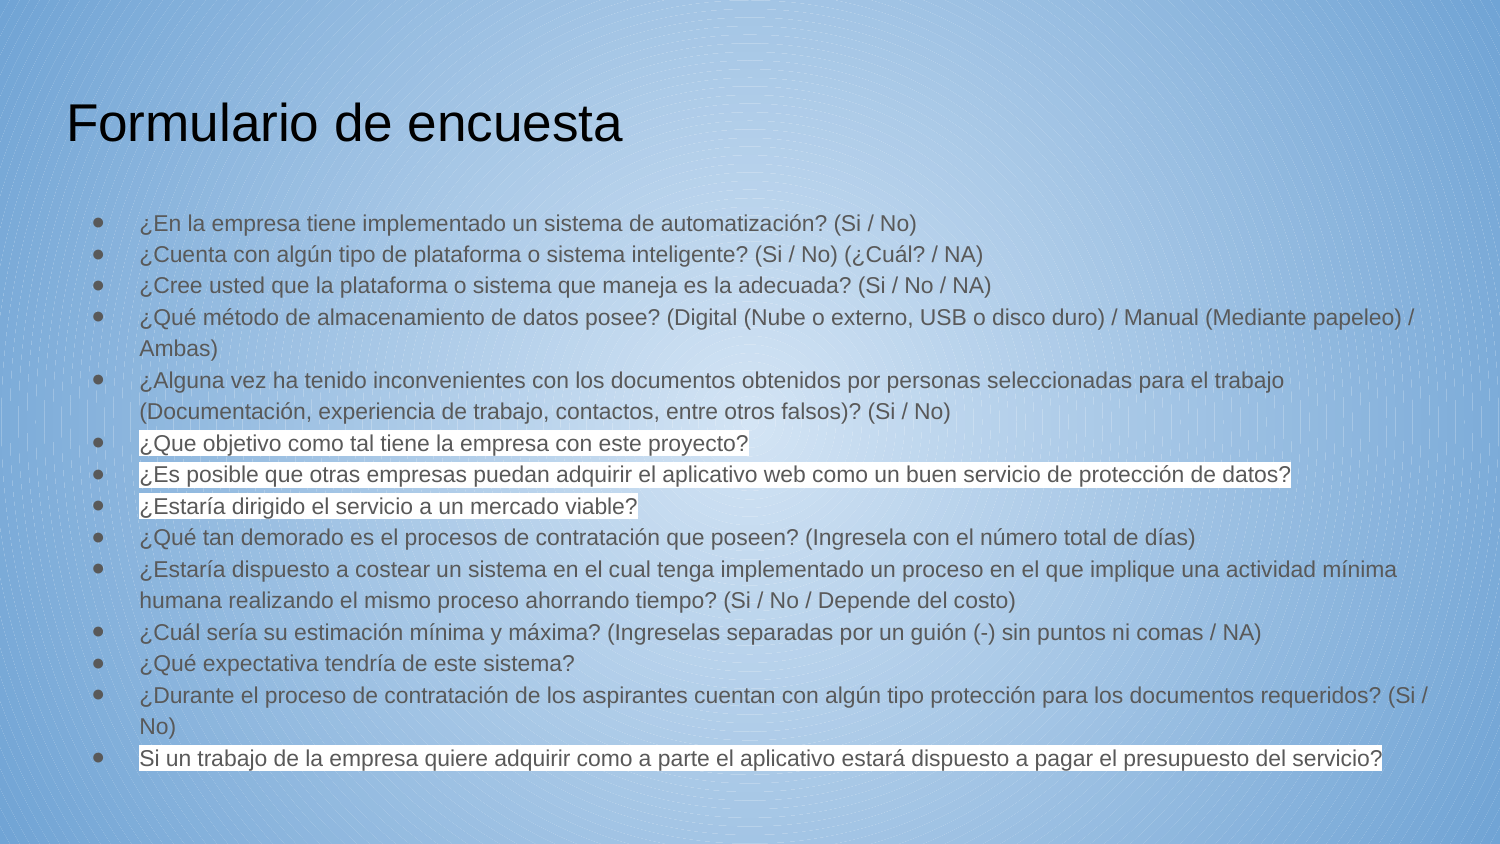

# Formulario de encuesta
¿En la empresa tiene implementado un sistema de automatización? (Si / No)
¿Cuenta con algún tipo de plataforma o sistema inteligente? (Si / No) (¿Cuál? / NA)
¿Cree usted que la plataforma o sistema que maneja es la adecuada? (Si / No / NA)
¿Qué método de almacenamiento de datos posee? (Digital (Nube o externo, USB o disco duro) / Manual (Mediante papeleo) / Ambas)
¿Alguna vez ha tenido inconvenientes con los documentos obtenidos por personas seleccionadas para el trabajo (Documentación, experiencia de trabajo, contactos, entre otros falsos)? (Si / No)
¿Que objetivo como tal tiene la empresa con este proyecto?
¿Es posible que otras empresas puedan adquirir el aplicativo web como un buen servicio de protección de datos?
¿Estaría dirigido el servicio a un mercado viable?
¿Qué tan demorado es el procesos de contratación que poseen? (Ingresela con el número total de días)
¿Estaría dispuesto a costear un sistema en el cual tenga implementado un proceso en el que implique una actividad mínima humana realizando el mismo proceso ahorrando tiempo? (Si / No / Depende del costo)
¿Cuál sería su estimación mínima y máxima? (Ingreselas separadas por un guión (-) sin puntos ni comas / NA)
¿Qué expectativa tendría de este sistema?
¿Durante el proceso de contratación de los aspirantes cuentan con algún tipo protección para los documentos requeridos? (Si / No)
Si un trabajo de la empresa quiere adquirir como a parte el aplicativo estará dispuesto a pagar el presupuesto del servicio?